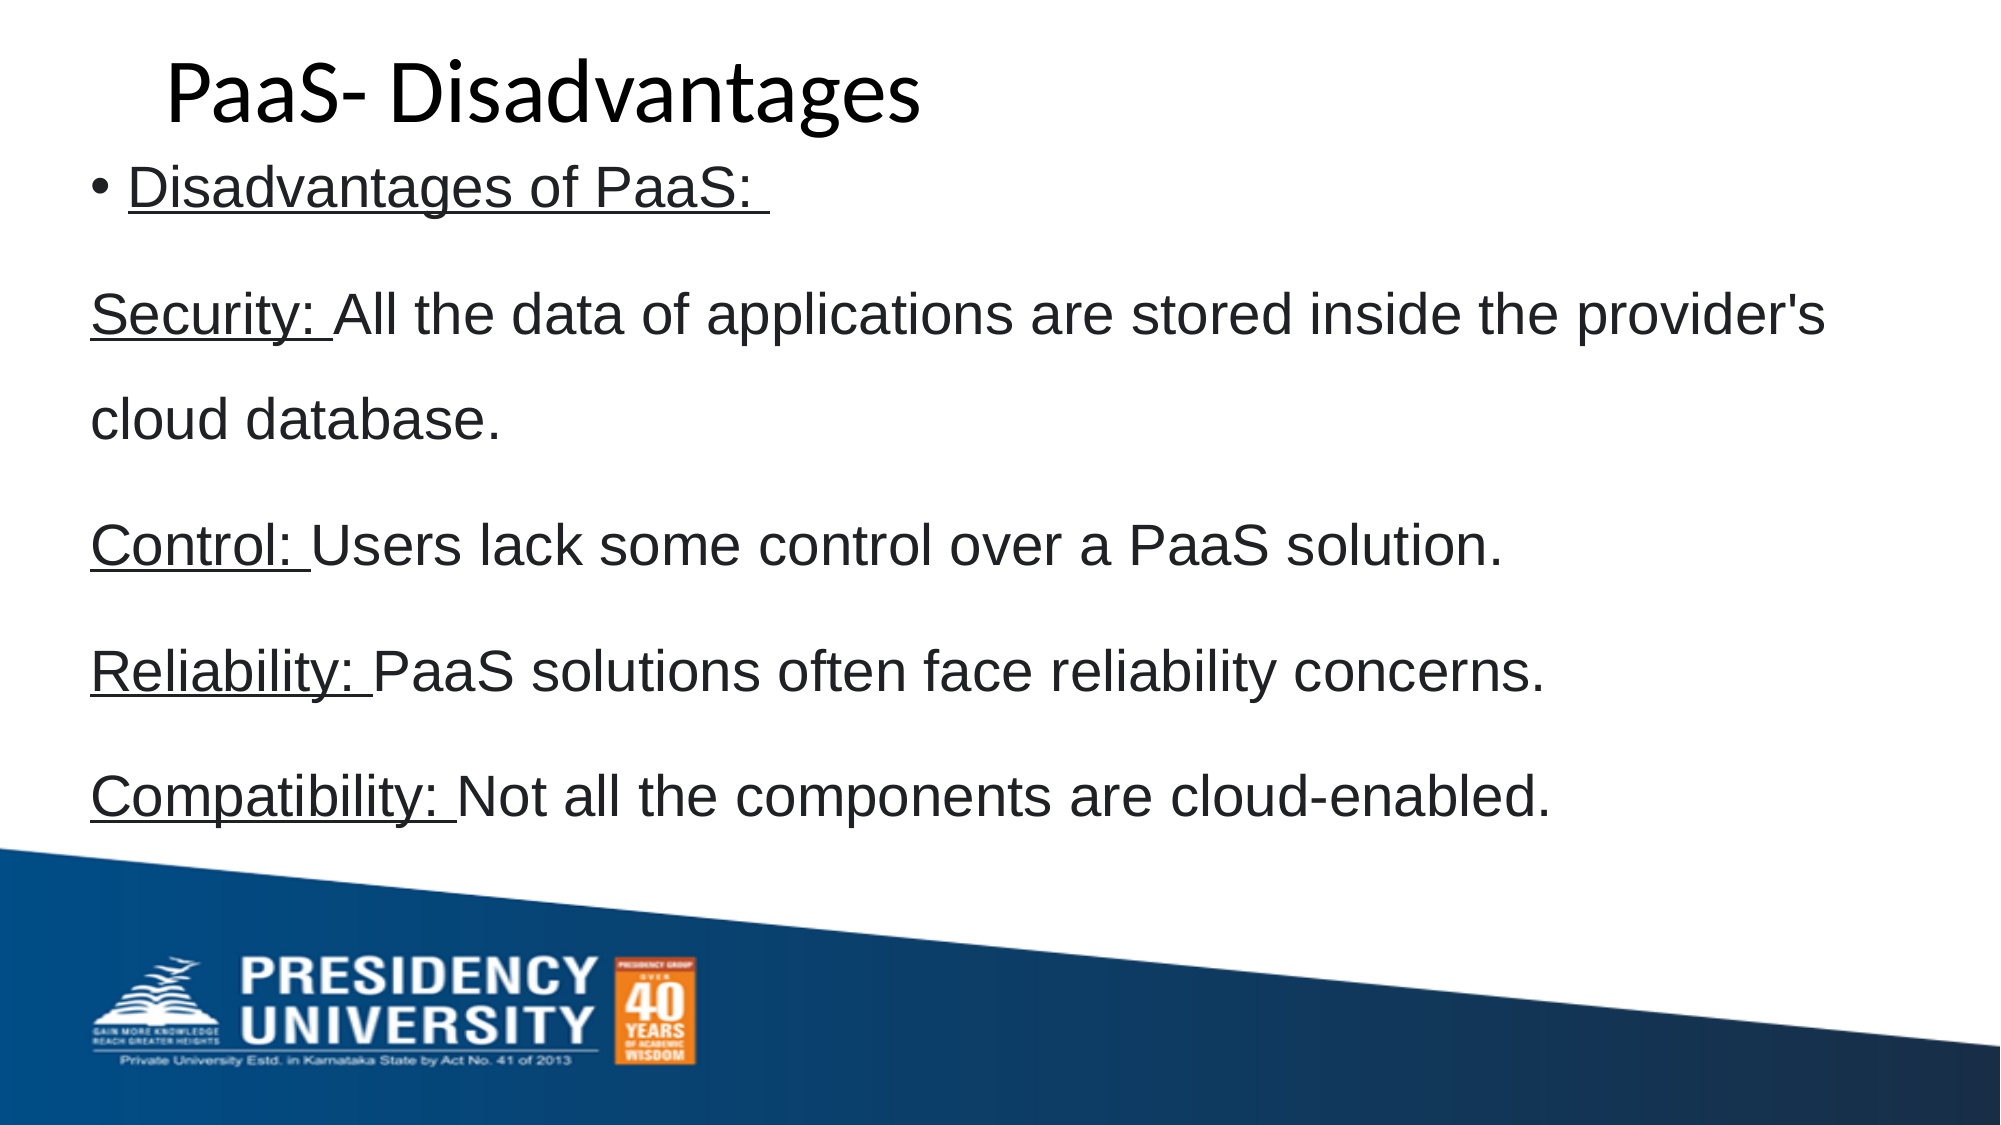

# PaaS- Disadvantages
Disadvantages of PaaS:
Security: All the data of applications are stored inside the provider's cloud database.
Control: Users lack some control over a PaaS solution.
Reliability: PaaS solutions often face reliability concerns.
Compatibility: Not all the components are cloud-enabled.